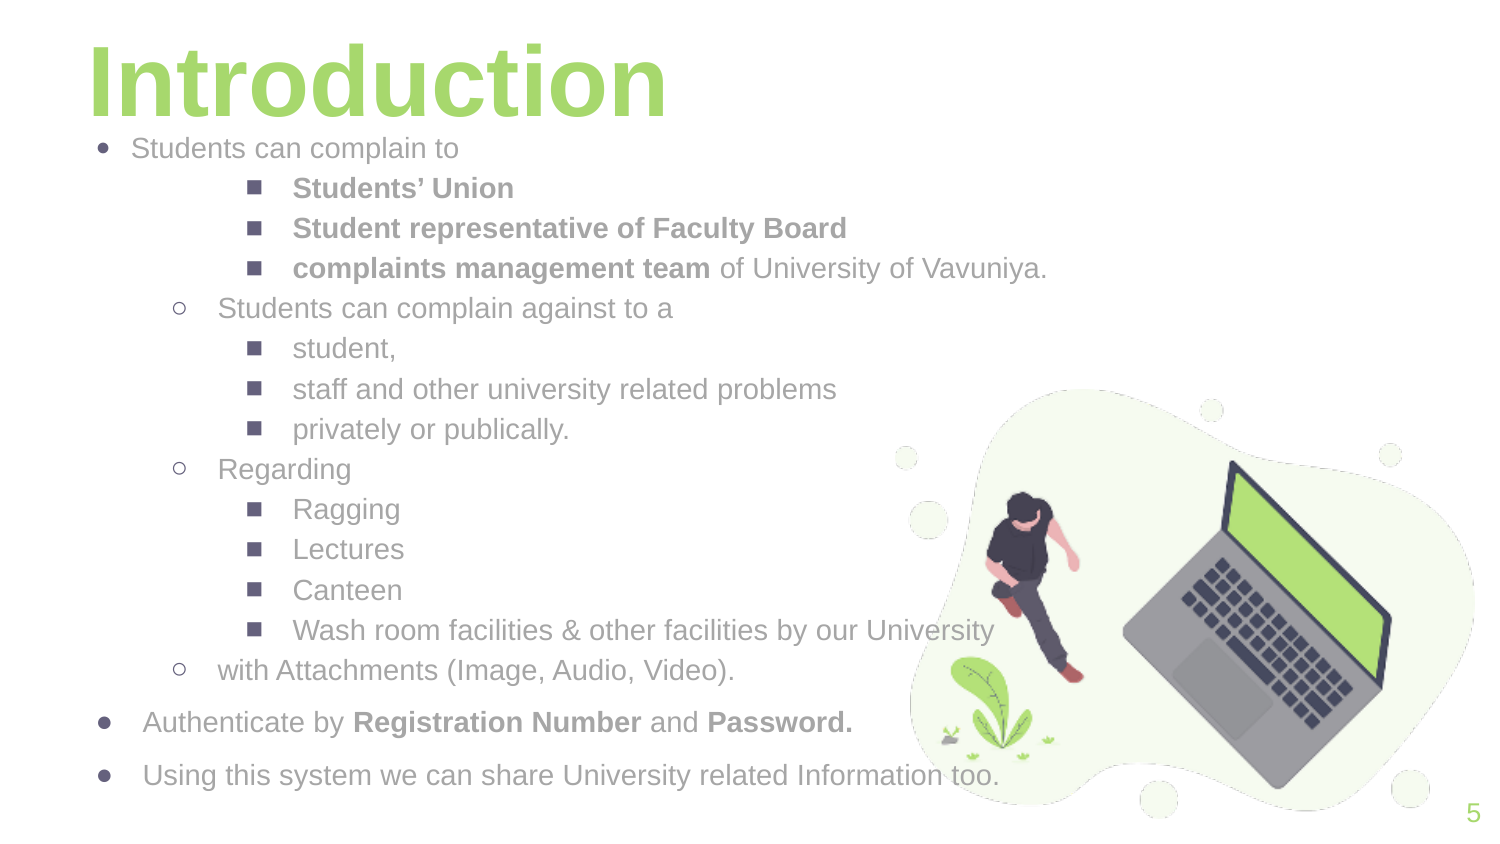

# Introduction
 Students can complain to
Students’ Union
Student representative of Faculty Board
complaints management team of University of Vavuniya.
Students can complain against to a
student,
staff and other university related problems
privately or publically.
Regarding
Ragging
Lectures
Canteen
Wash room facilities & other facilities by our University
with Attachments (Image, Audio, Video).
Authenticate by Registration Number and Password.
Using this system we can share University related Information too.
5